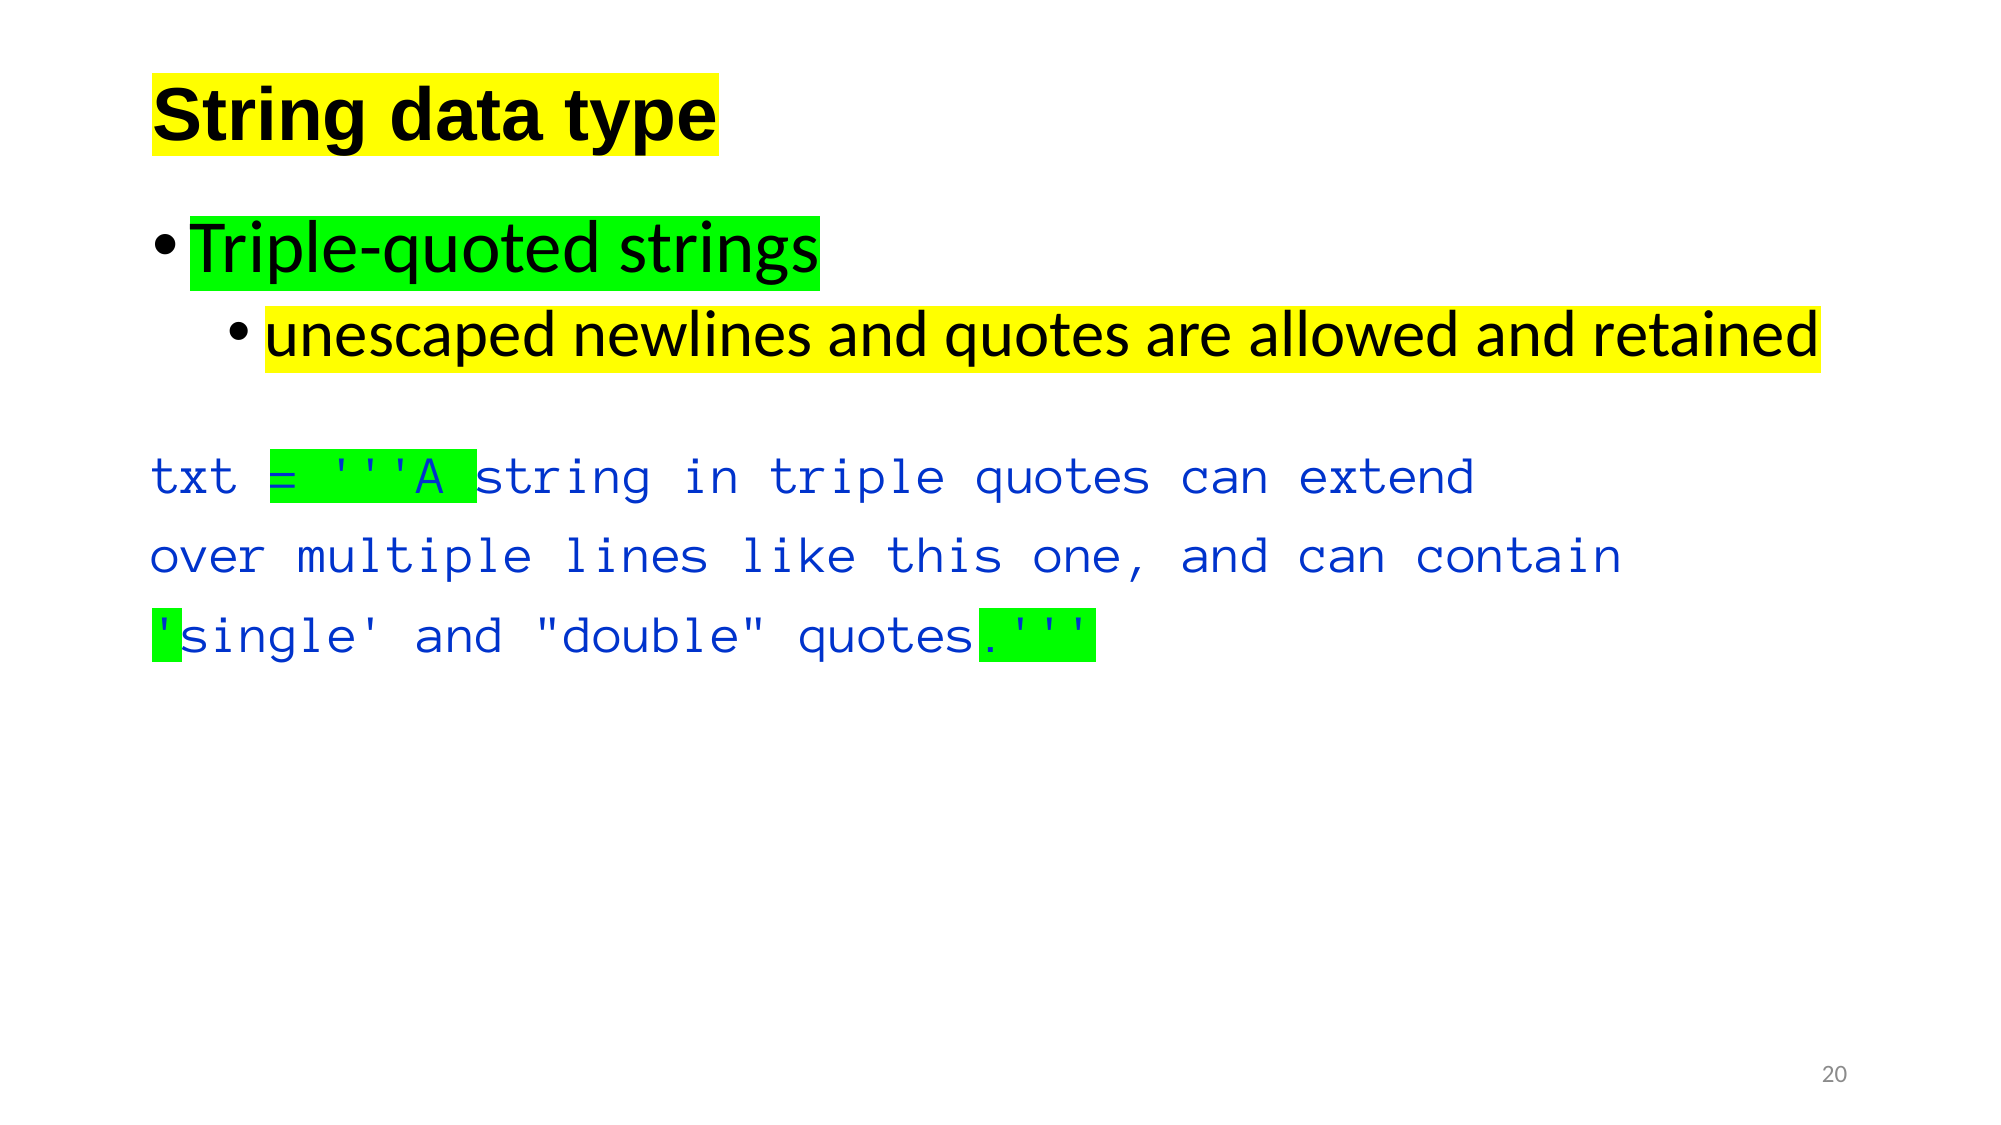

# String data type
Triple-quoted strings
unescaped newlines and quotes are allowed and retained

txt = '''A string in triple quotes can extend
over multiple lines like this one, and can contain
'single' and "double" quotes.'''
20